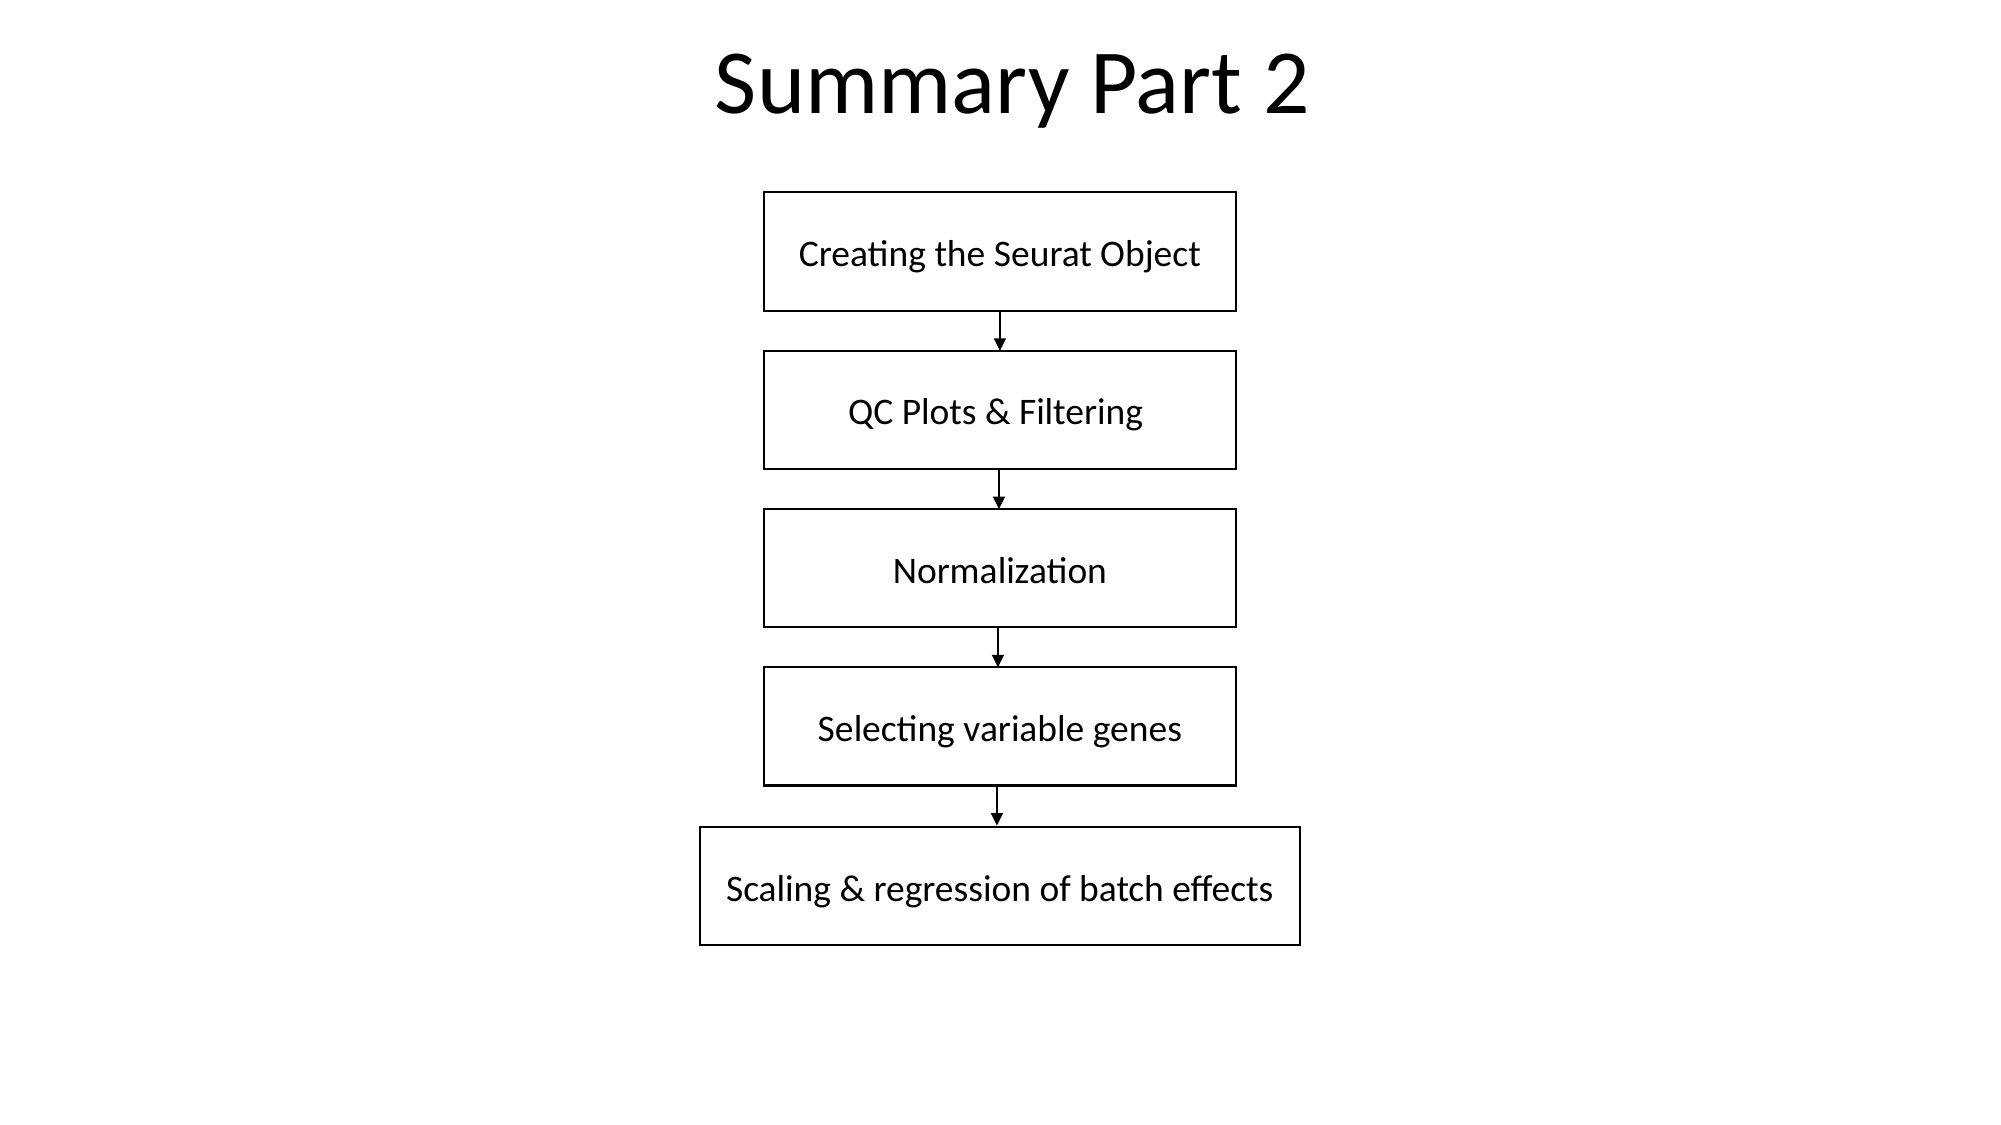

# Summary Part 2
Creating the Seurat Object
QC Plots & Filtering
Normalization
Selecting variable genes
Scaling & regression of batch effects